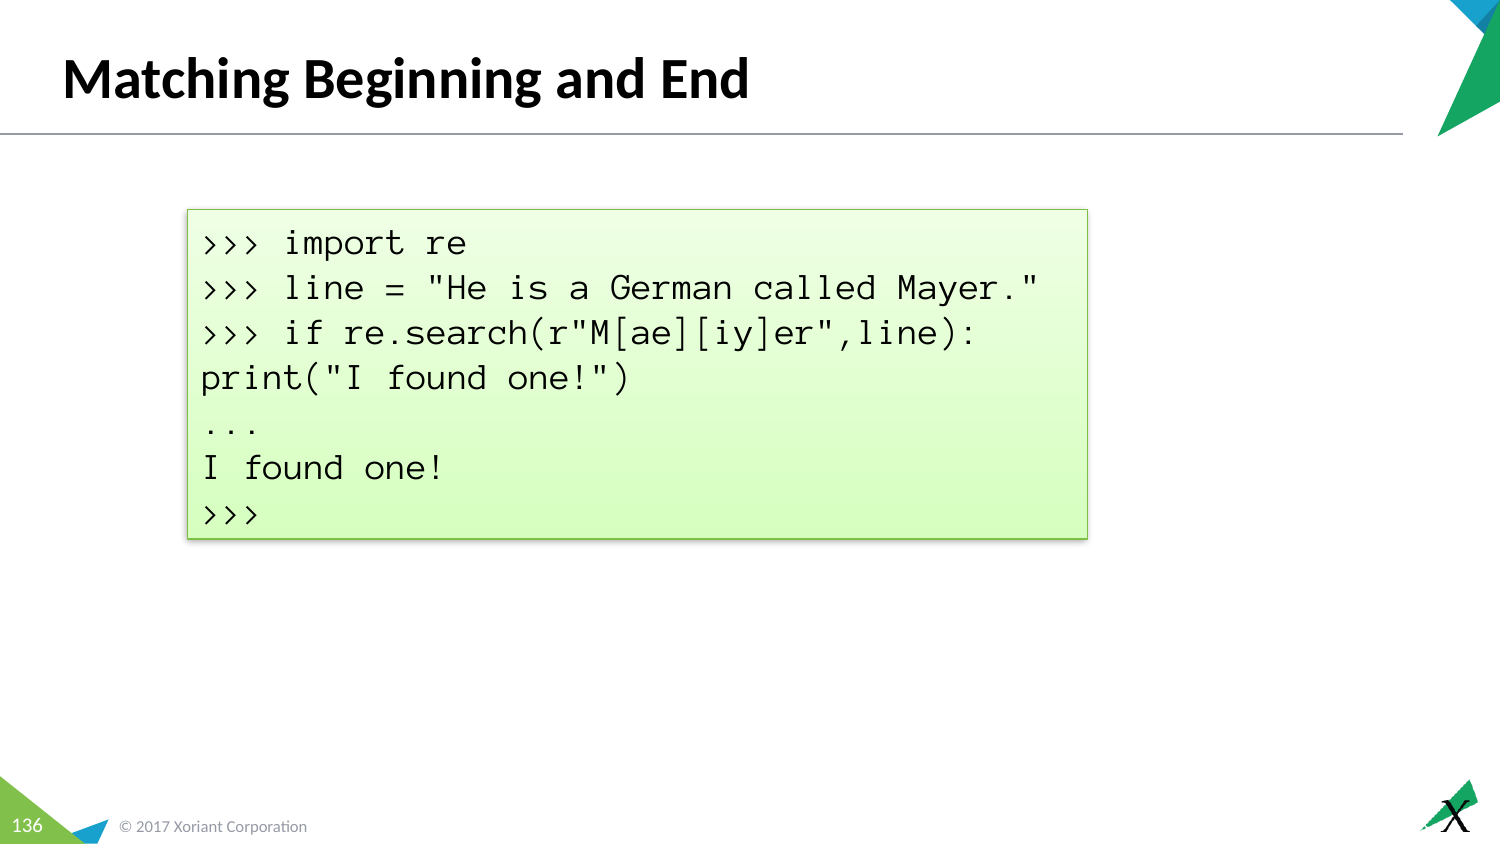

# Matching Beginning and End
>>> import re
>>> line = "He is a German called Mayer."
>>> if re.search(r"M[ae][iy]er",line): print("I found one!")
...
I found one!
>>>